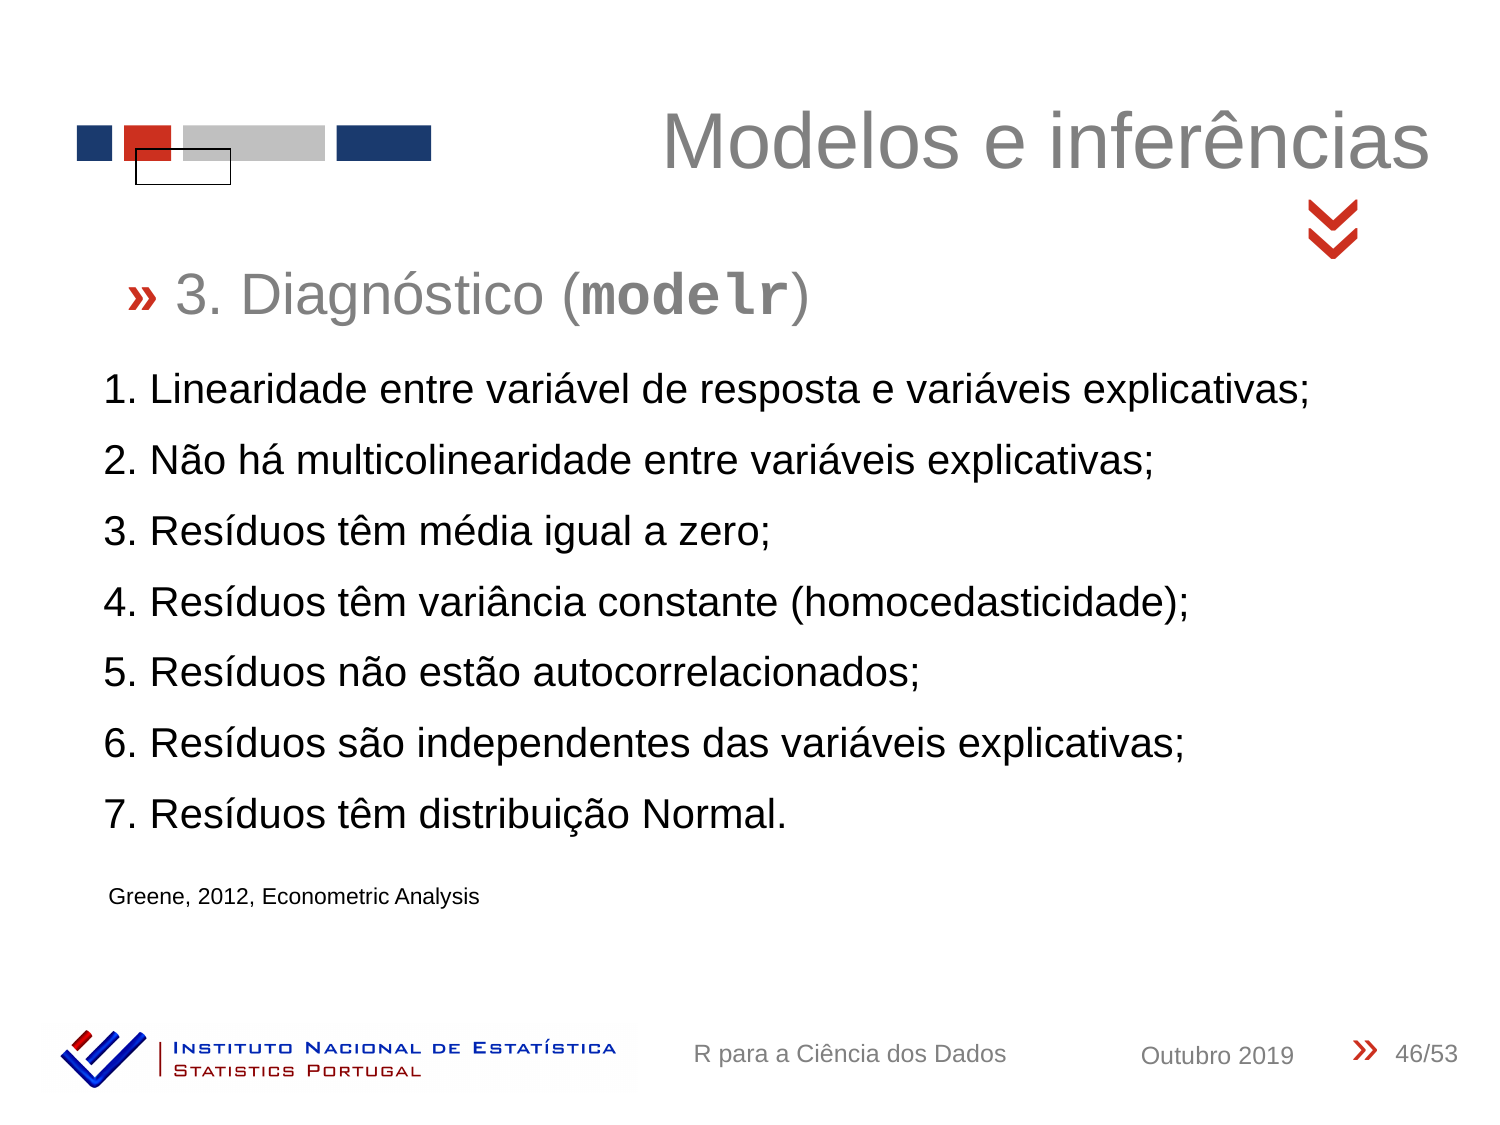

Modelos e inferências
«
» 3. Diagnóstico (modelr)
1. Linearidade entre variável de resposta e variáveis explicativas;
2. Não há multicolinearidade entre variáveis explicativas;
3. Resíduos têm média igual a zero;
4. Resíduos têm variância constante (homocedasticidade);
5. Resíduos não estão autocorrelacionados;
6. Resíduos são independentes das variáveis explicativas;
7. Resíduos têm distribuição Normal.
Greene, 2012, Econometric Analysis
46